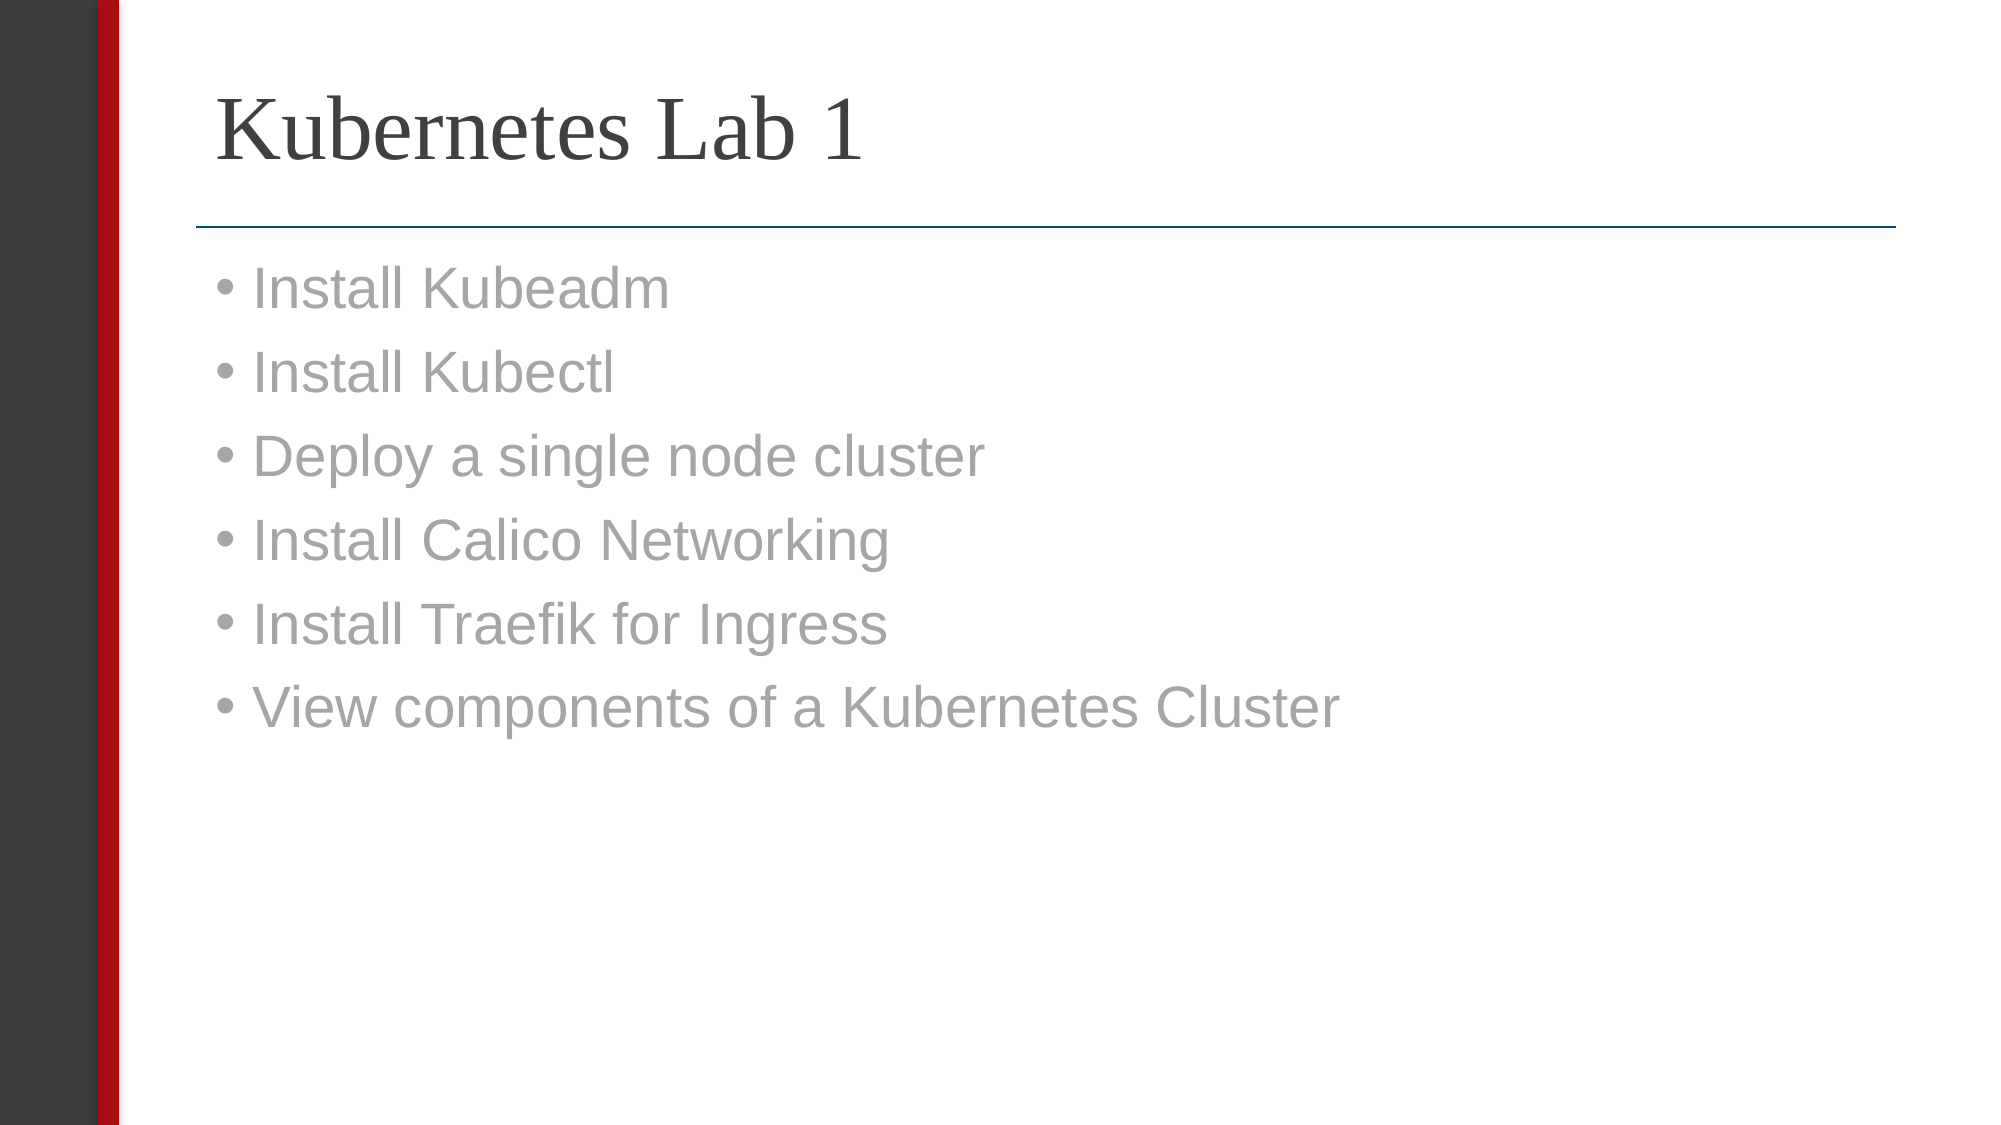

# Kubernetes Lab 1
Install Kubeadm
Install Kubectl
Deploy a single node cluster
Install Calico Networking
Install Traefik for Ingress
View components of a Kubernetes Cluster